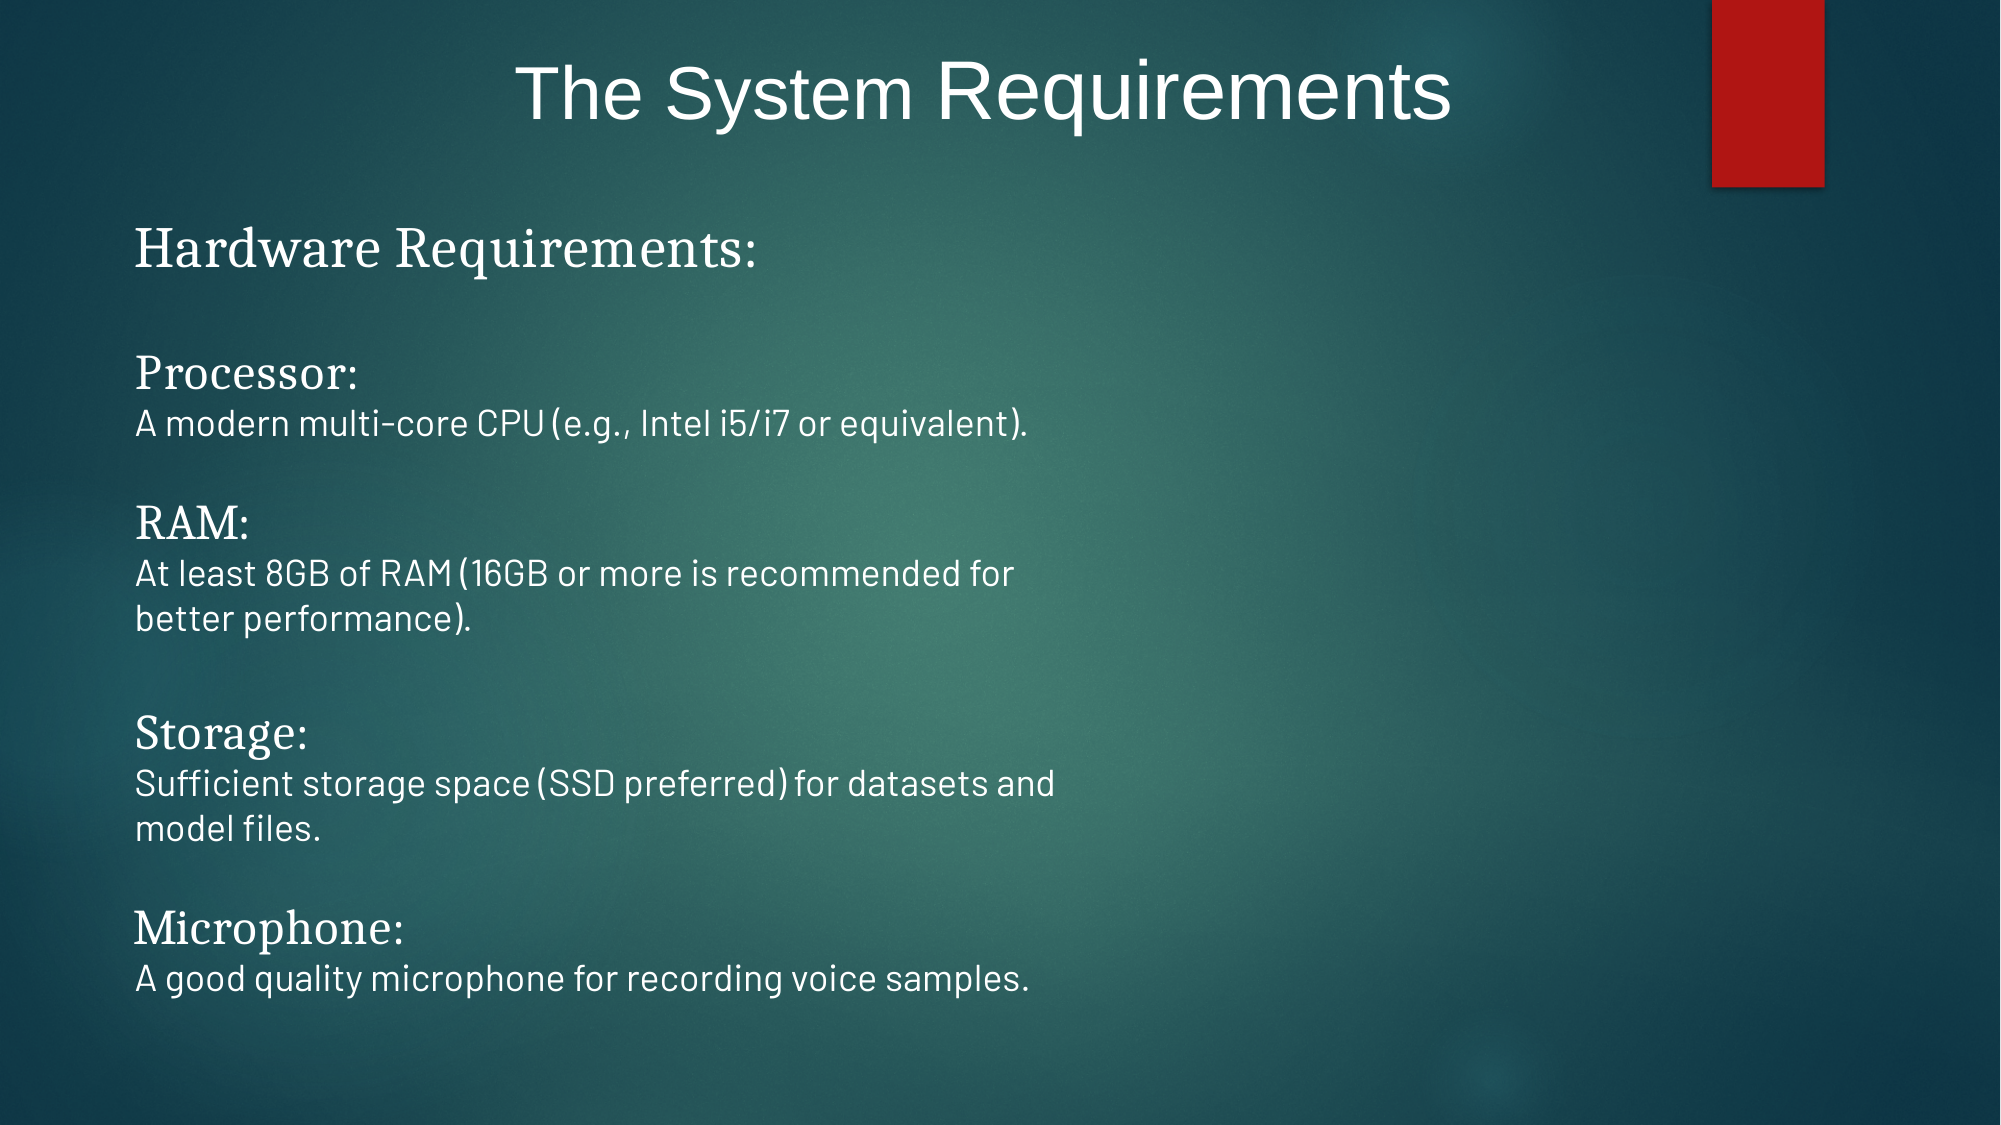

The System Requirements
Hardware Requirements:

Processor:
A modern multi-core CPU (e.g., Intel i5/i7 or equivalent).

RAM:
At least 8GB of RAM (16GB or more is recommended for better performance).

Storage:
Sufficient storage space (SSD preferred) for datasets and model files.

Microphone:
A good quality microphone for recording voice samples.